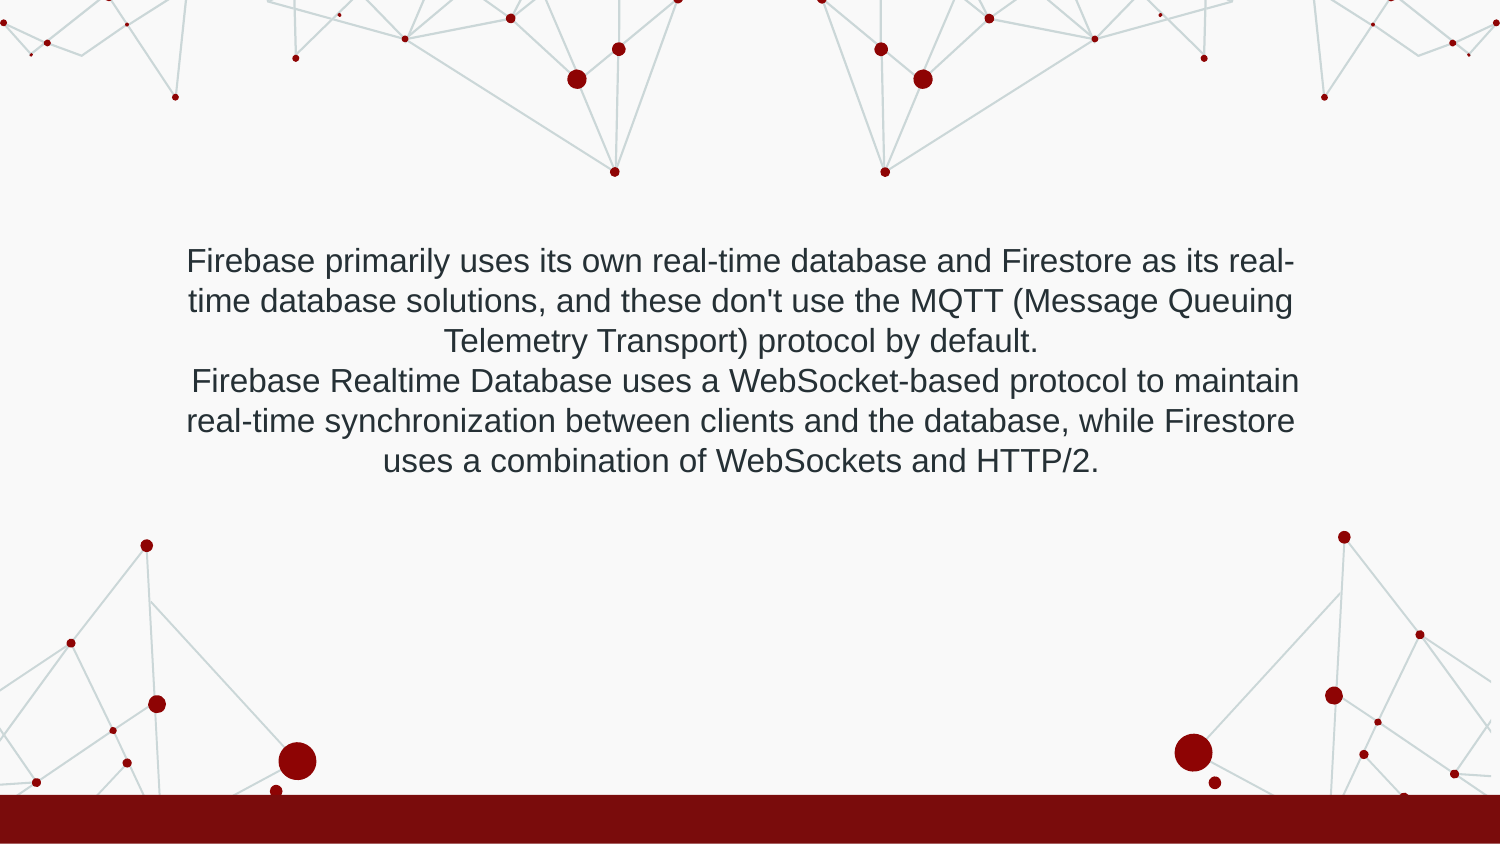

Firebase primarily uses its own real-time database and Firestore as its real-time database solutions, and these don't use the MQTT (Message Queuing Telemetry Transport) protocol by default.
 Firebase Realtime Database uses a WebSocket-based protocol to maintain real-time synchronization between clients and the database, while Firestore uses a combination of WebSockets and HTTP/2.